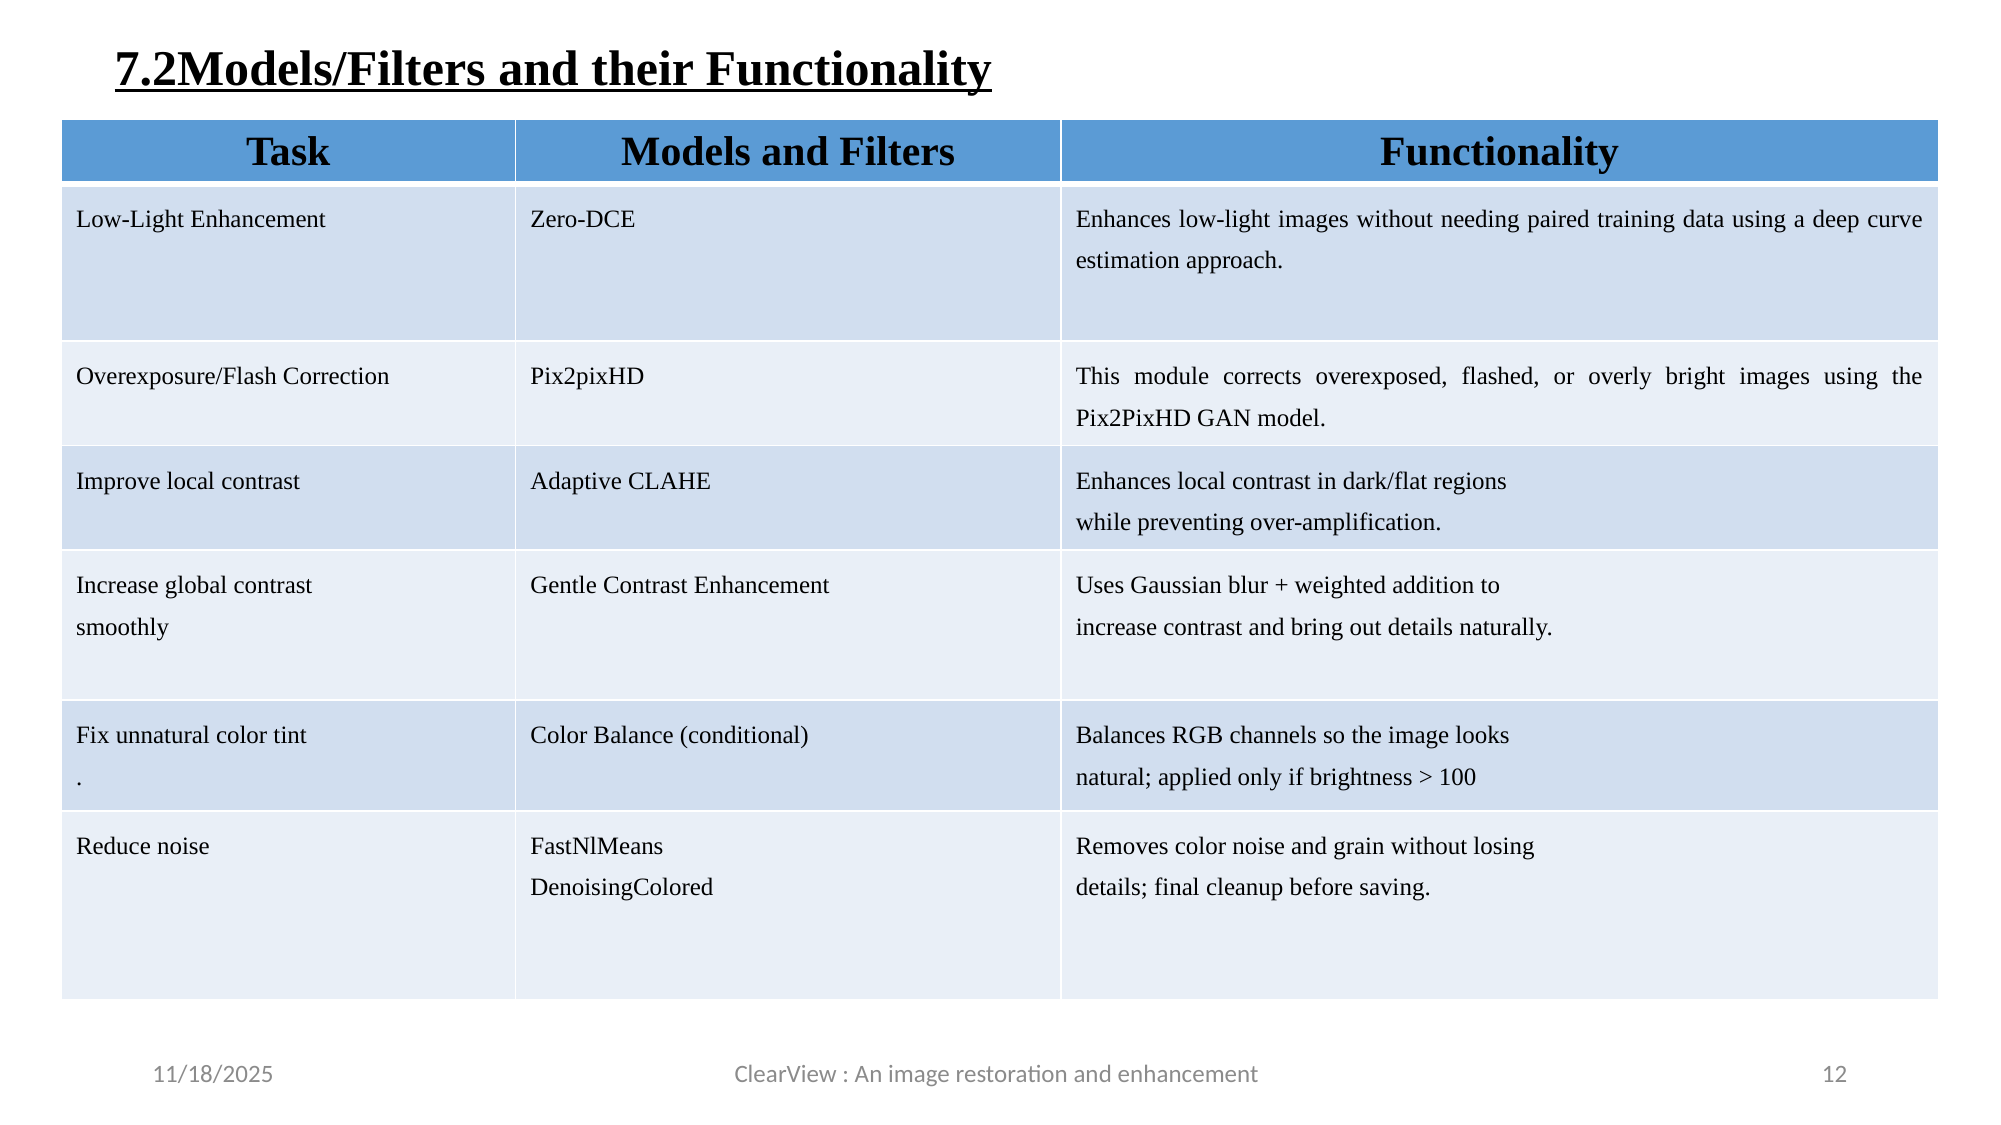

7.2Models/Filters and their Functionality
| Task | Models and Filters | Functionality |
| --- | --- | --- |
| Low-Light Enhancement | Zero-DCE | Enhances low-light images without needing paired training data using a deep curve estimation approach. |
| Overexposure/Flash Correction | Pix2pixHD | This module corrects overexposed, flashed, or overly bright images using the Pix2PixHD GAN model. |
| Improve local contrast | Adaptive CLAHE | Enhances local contrast in dark/flat regions while preventing over-amplification. |
| Increase global contrast smoothly | Gentle Contrast Enhancement | Uses Gaussian blur + weighted addition to increase contrast and bring out details naturally. |
| Fix unnatural color tint . | Color Balance (conditional) | Balances RGB channels so the image looks natural; applied only if brightness > 100 |
| Reduce noise | FastNlMeans DenoisingColored | Removes color noise and grain without losing details; final cleanup before saving. |
11/18/2025
ClearView : An image restoration and enhancement
12